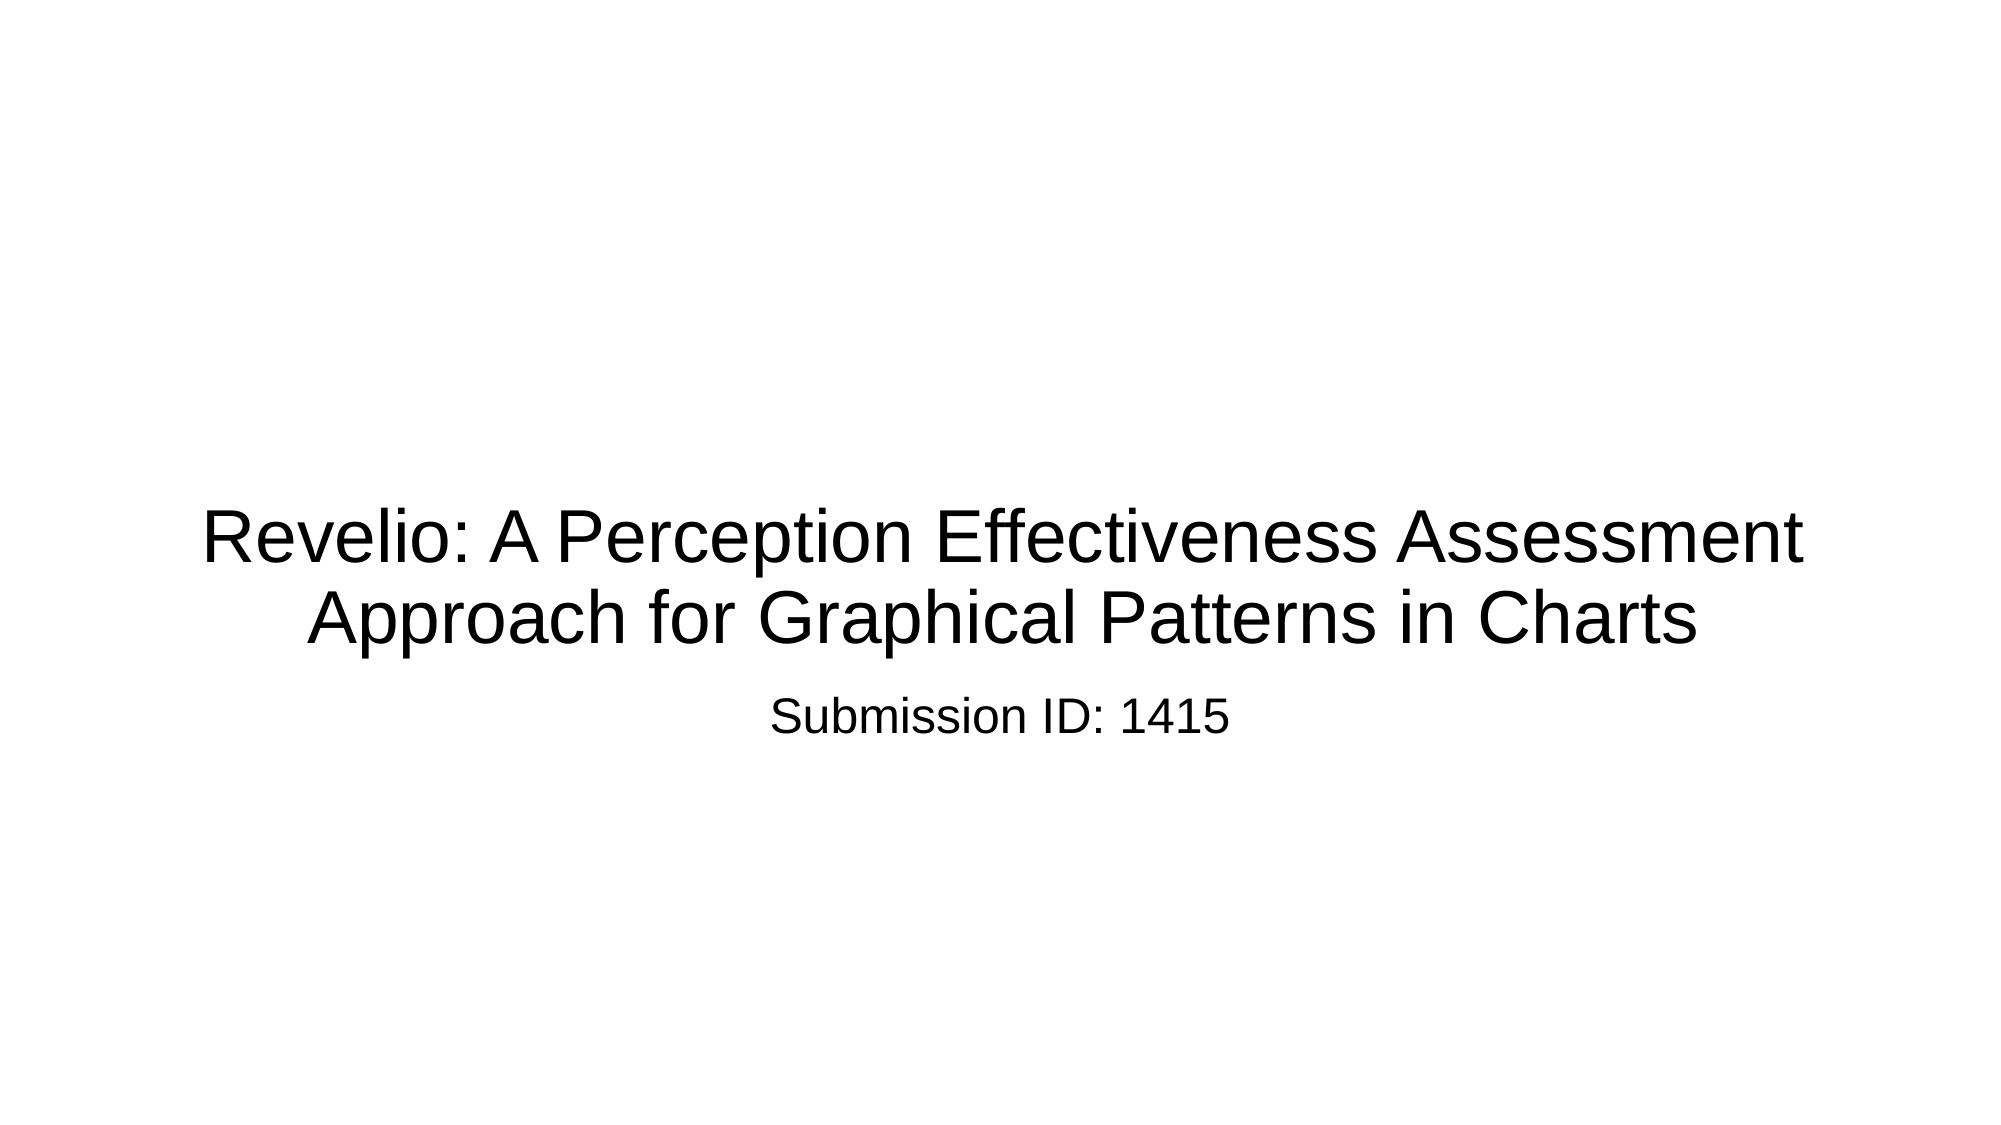

# Revelio: A Perception Effectiveness Assessment Approach for Graphical Patterns in Charts
Submission ID: 1415